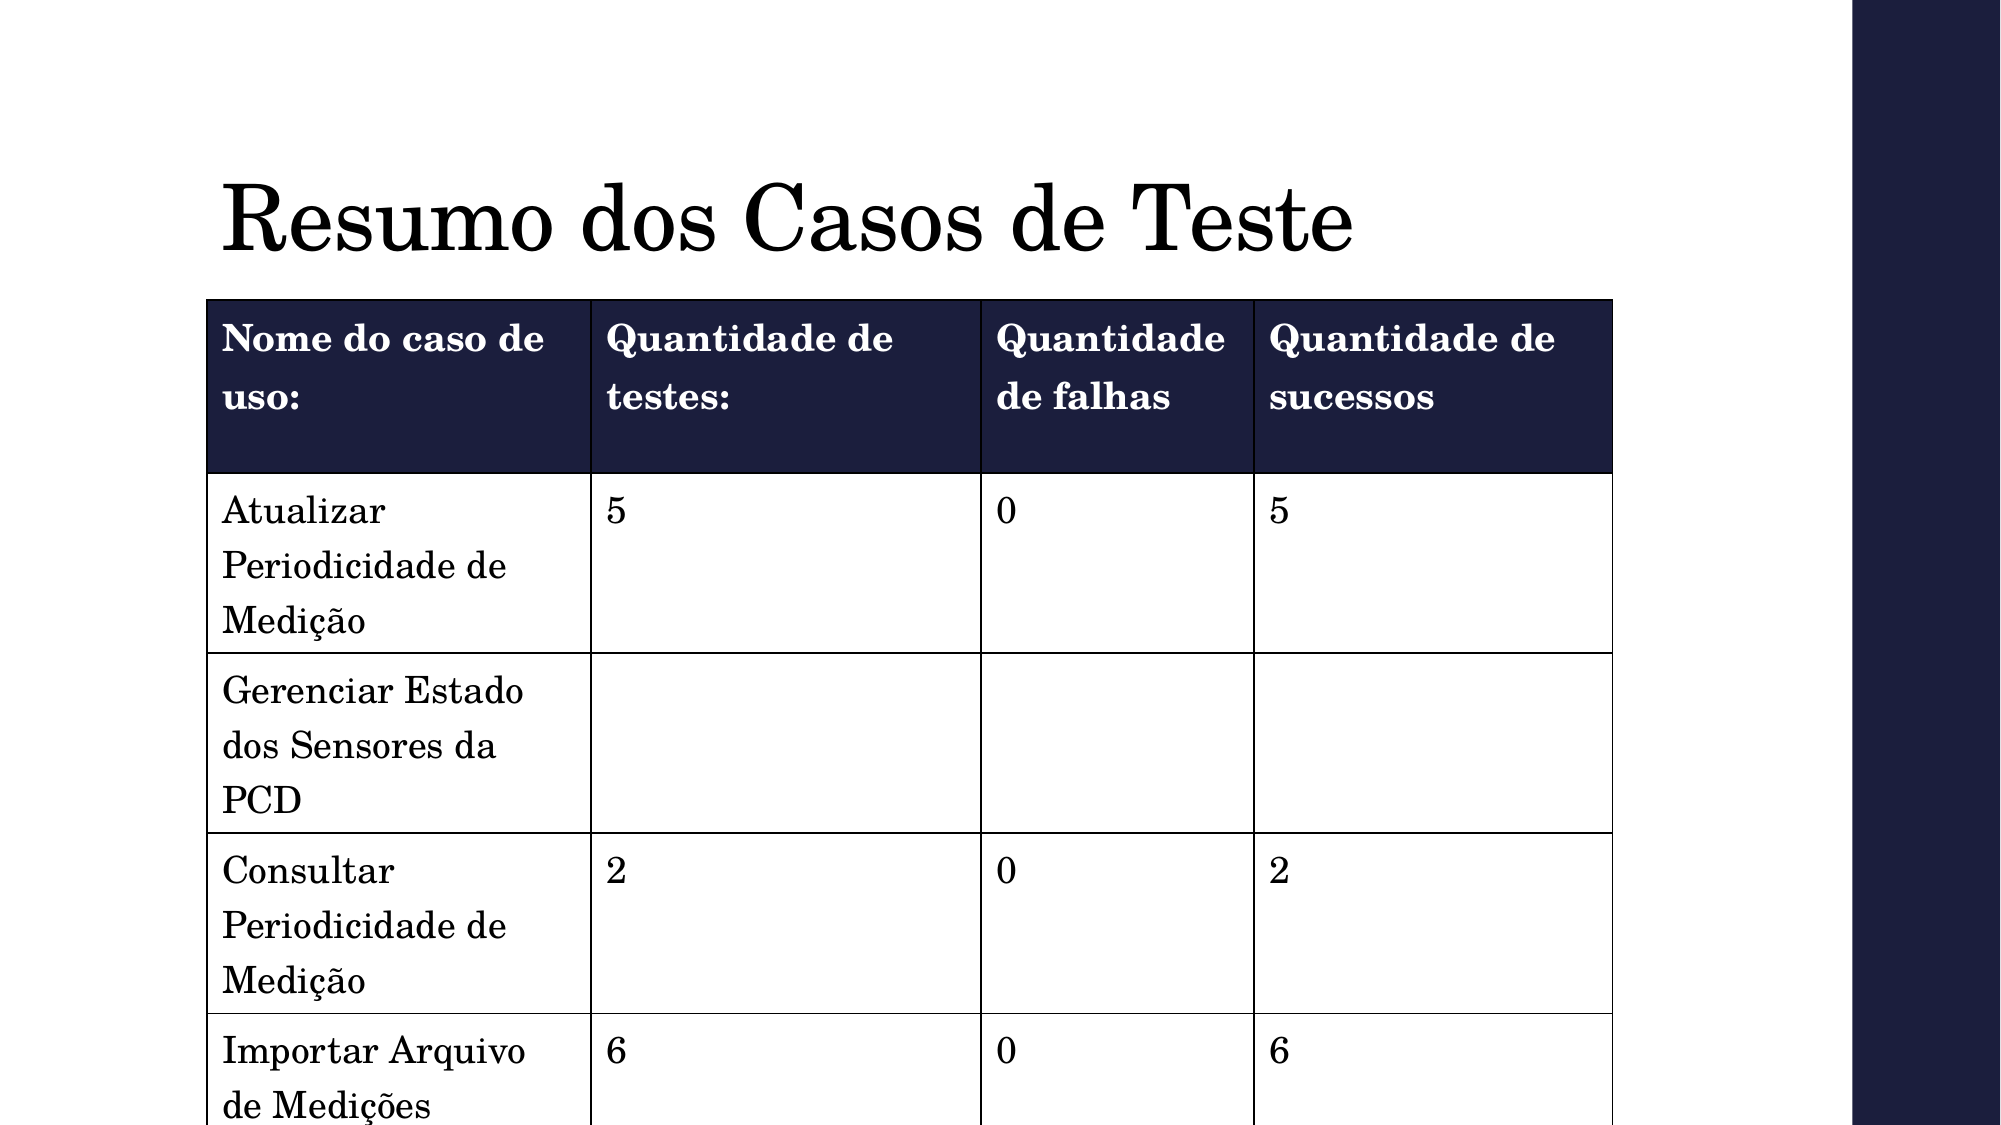

Resumo dos Casos de Teste

| Nome do caso de uso: | Quantidade de testes: | Quantidade de falhas | Quantidade de sucessos |
| --- | --- | --- | --- |
| Atualizar Periodicidade de Medição | 5 | 0 | 5 |
| Gerenciar Estado dos Sensores da PCD |  |  |  |
| Consultar Periodicidade de Medição | 2 | 0 | 2 |
| Importar Arquivo de Medições | 6 | 0 | 6 |
| Alterar Estados dos Sensores das PCDs | 5 | 0 | 5 |